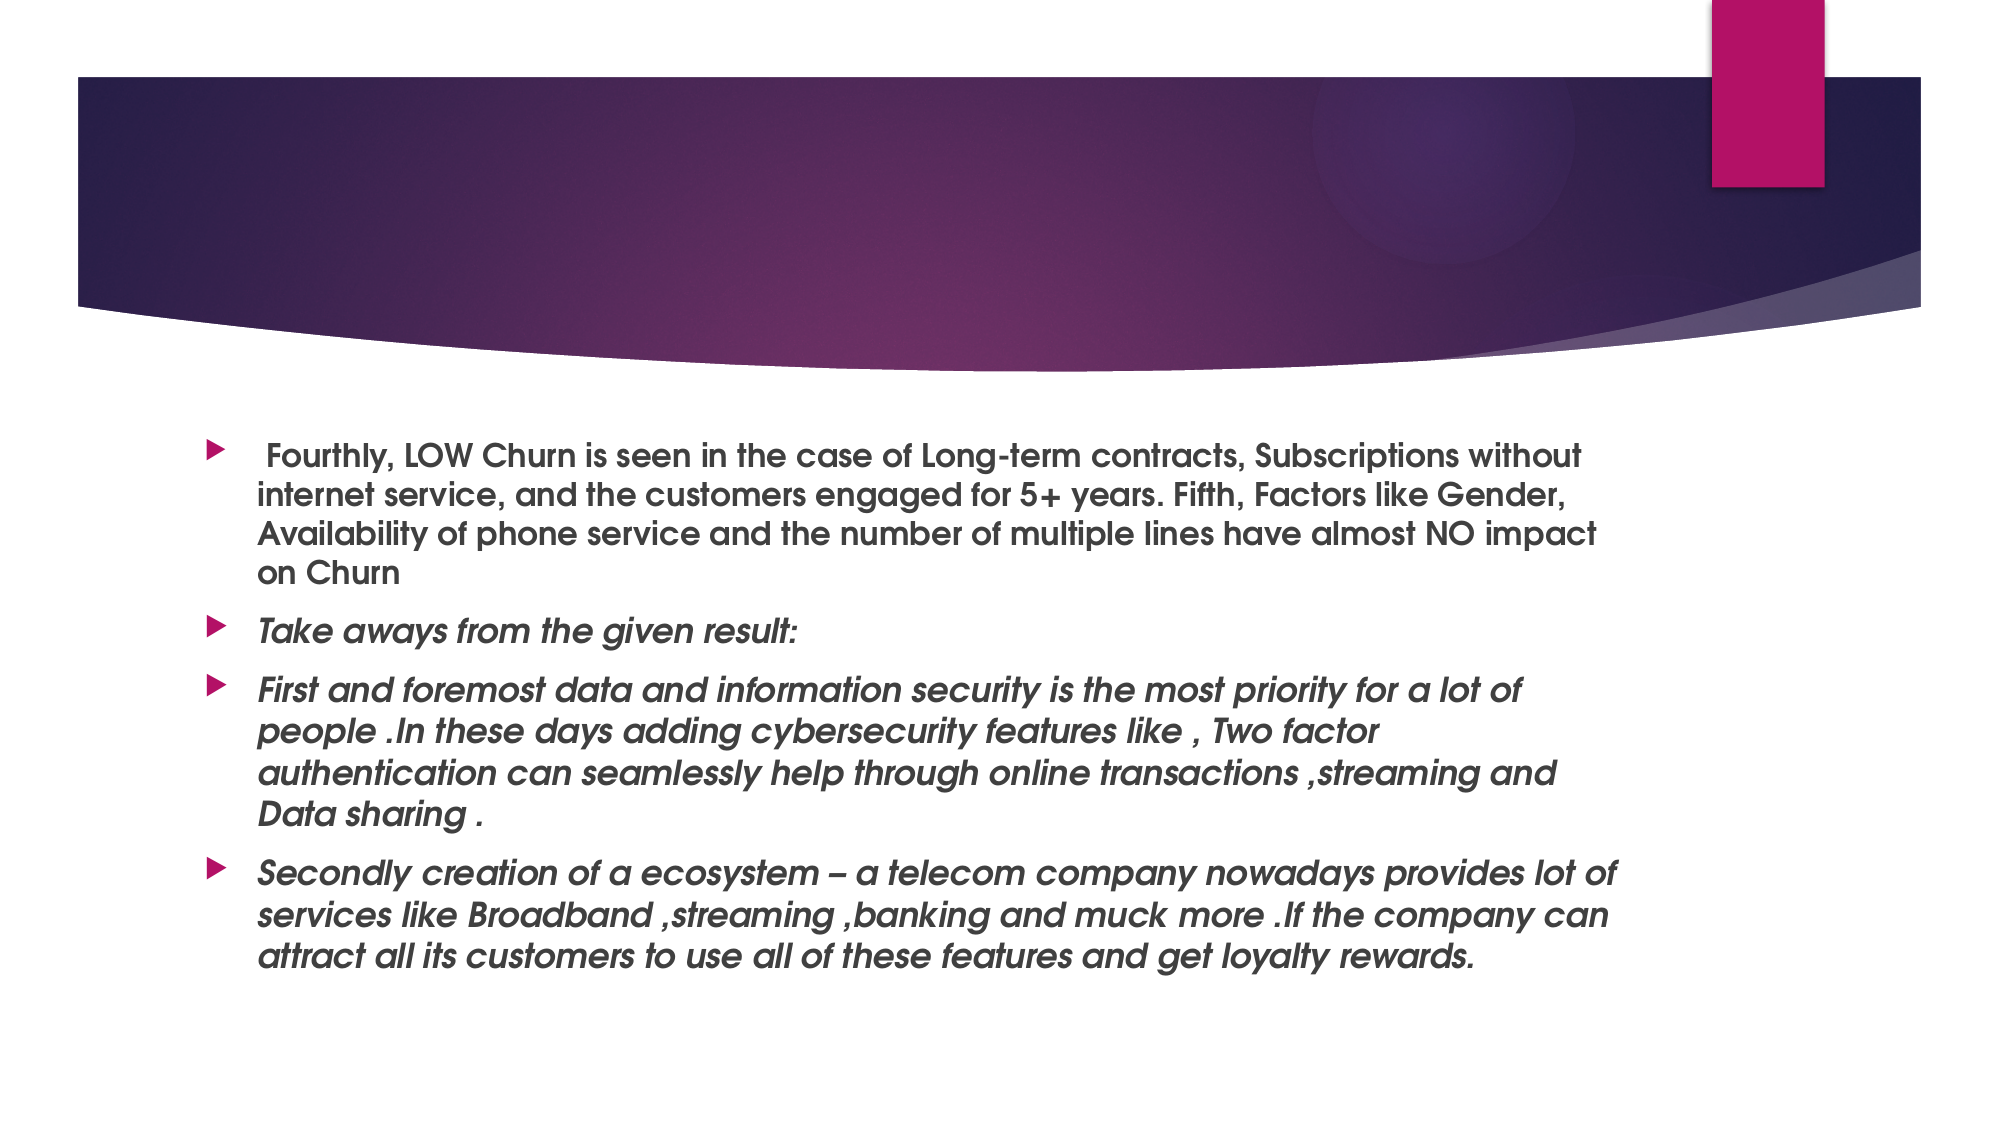

#
 Fourthly, LOW Churn is seen in the case of Long-term contracts, Subscriptions without internet service, and the customers engaged for 5+ years. Fifth, Factors like Gender, Availability of phone service and the number of multiple lines have almost NO impact on Churn
Take aways from the given result:
First and foremost data and information security is the most priority for a lot of people .In these days adding cybersecurity features like , Two factor authentication can seamlessly help through online transactions ,streaming and Data sharing .
Secondly creation of a ecosystem – a telecom company nowadays provides lot of services like Broadband ,streaming ,banking and muck more .If the company can attract all its customers to use all of these features and get loyalty rewards.